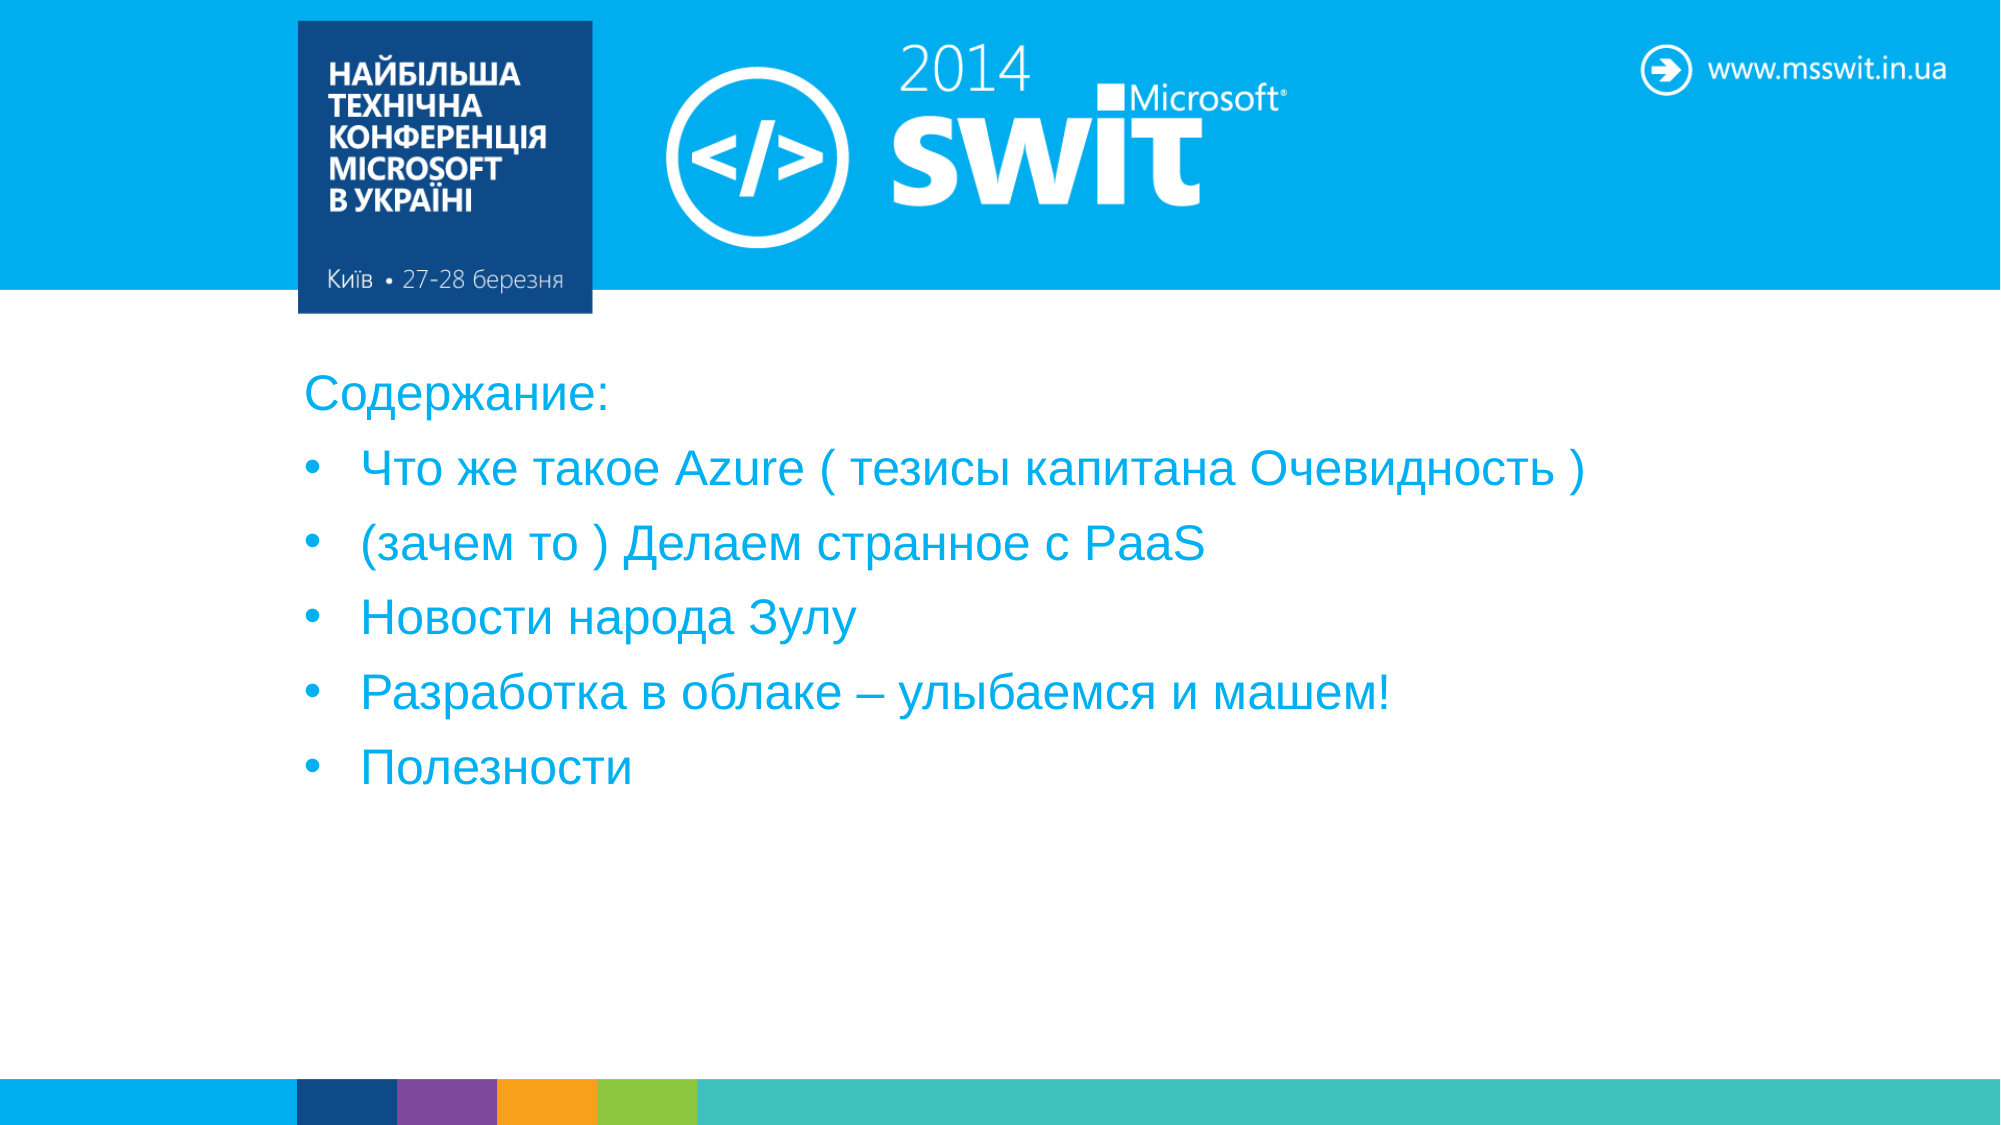

Содержание:
Что же такое Azure ( тезисы капитана Очевидность )
(зачем то ) Делаем странное с PaaS
Новости народа Зулу
Разработка в облаке – улыбаемся и машем!
Полезности